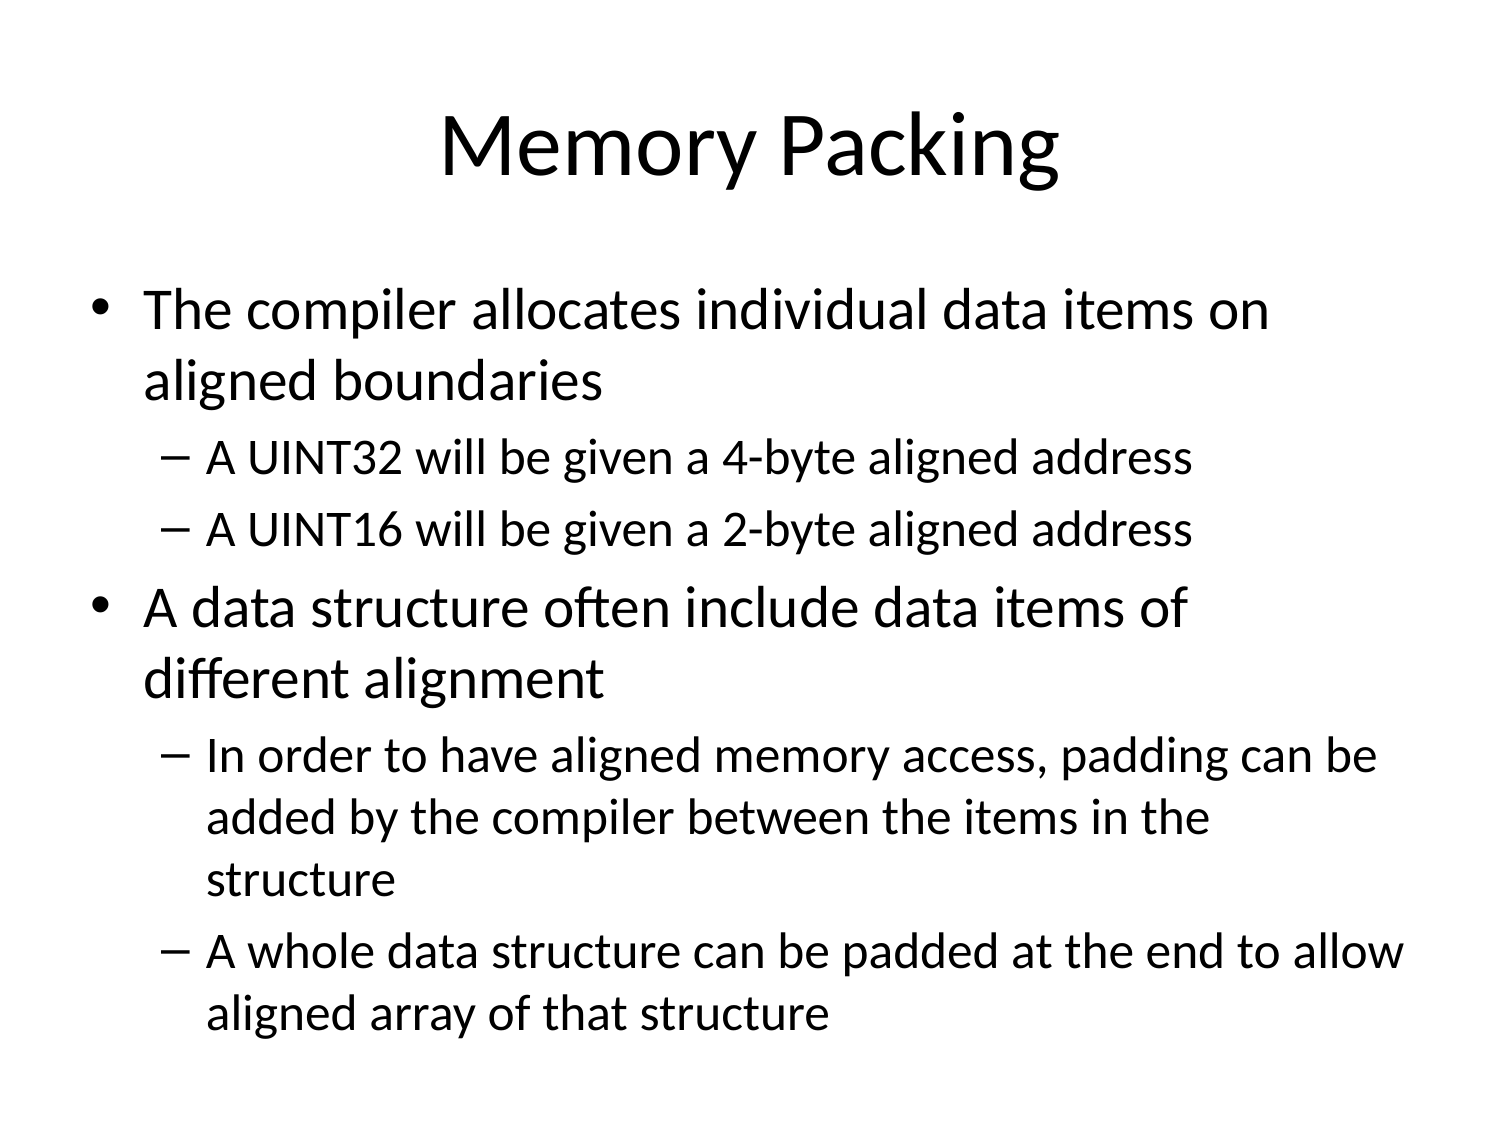

Memory Packing
The compiler allocates individual data items on aligned boundaries
A UINT32 will be given a 4-byte aligned address
A UINT16 will be given a 2-byte aligned address
A data structure often include data items of different alignment
In order to have aligned memory access, padding can be added by the compiler between the items in the structure
A whole data structure can be padded at the end to allow aligned array of that structure